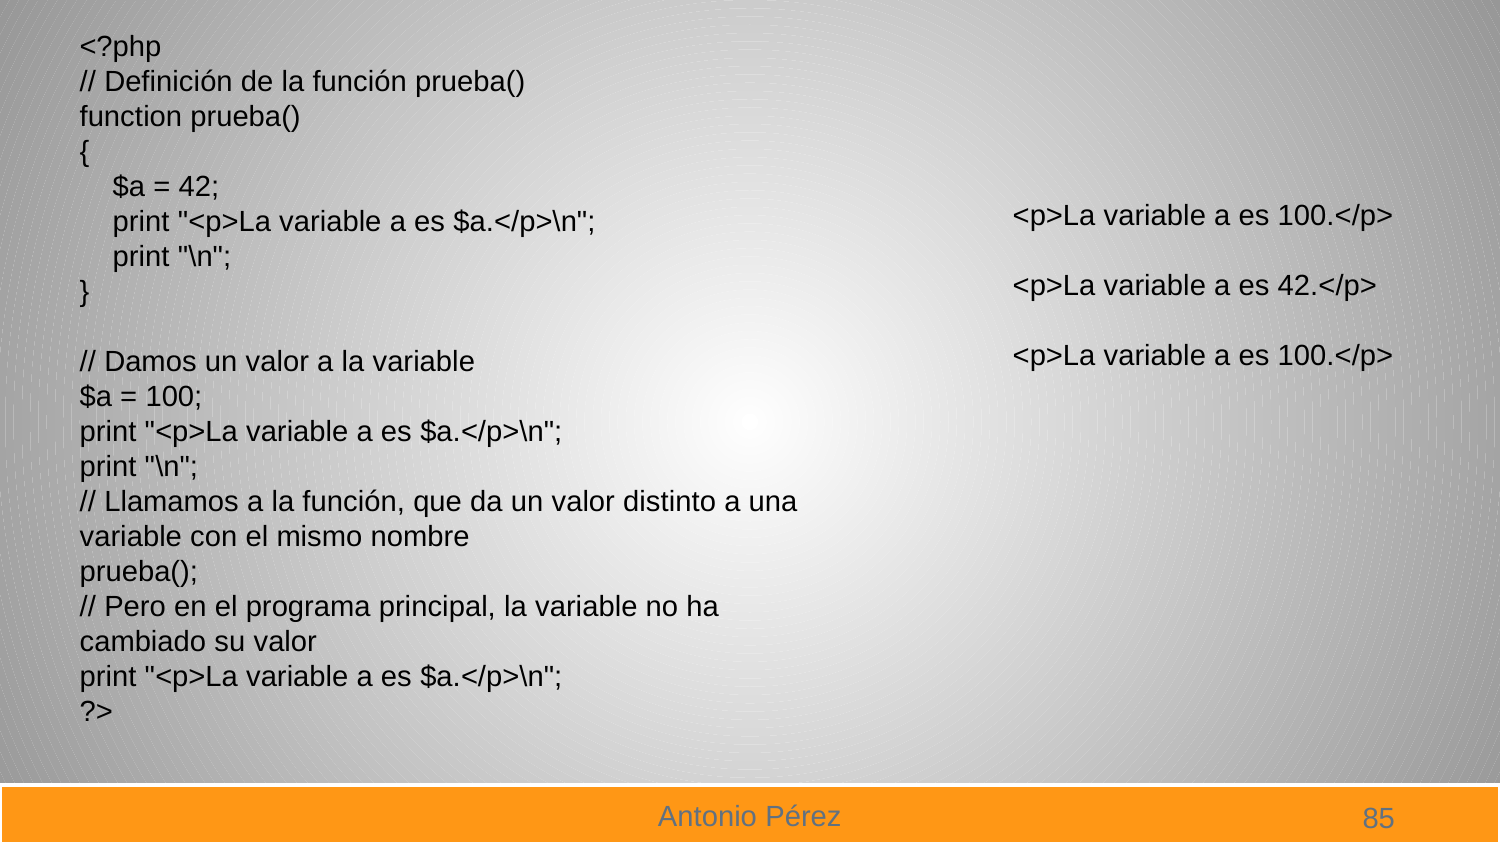

<?php
// Definición de la función prueba()
function prueba()
{
    $a = 42;
    print "<p>La variable a es $a.</p>\n";
    print "\n";
}

// Damos un valor a la variable
$a = 100;
print "<p>La variable a es $a.</p>\n";
print "\n";
// Llamamos a la función, que da un valor distinto a una variable con el mismo nombre
prueba();
// Pero en el programa principal, la variable no ha cambiado su valor
print "<p>La variable a es $a.</p>\n";
?>
<p>La variable a es 100.</p>

<p>La variable a es 42.</p>

<p>La variable a es 100.</p>
85